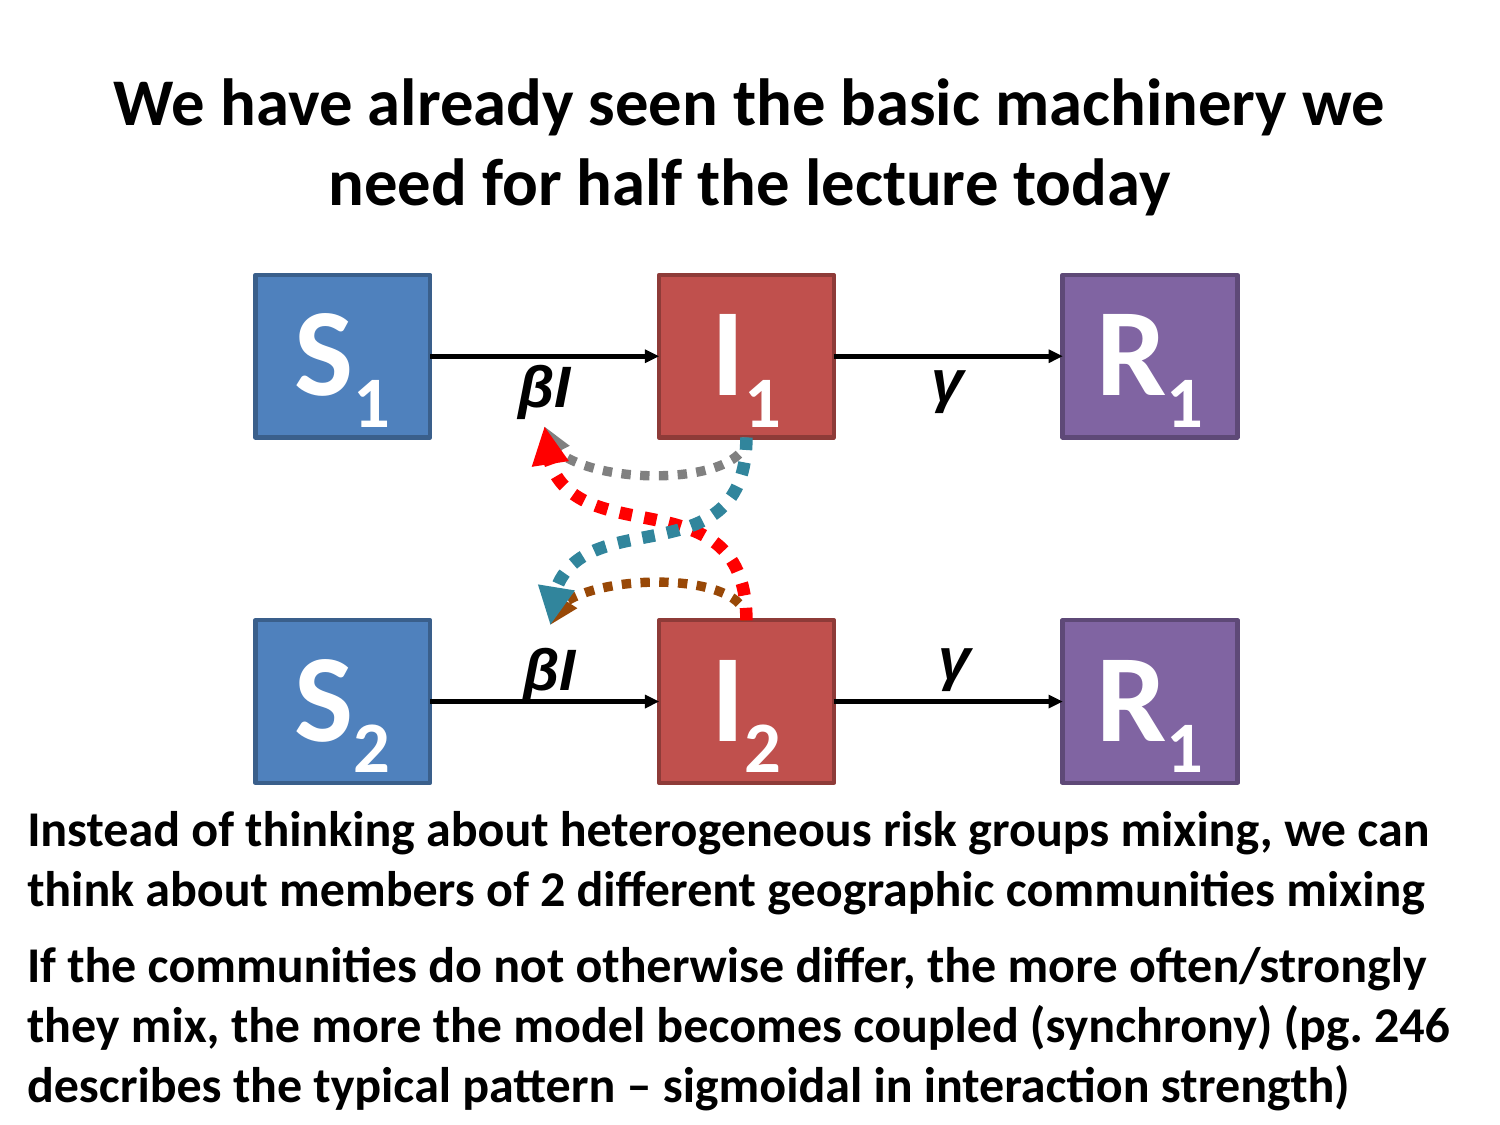

# We have already seen the basic machinery we need for half the lecture today
S1
I1
R1
γ
βI
γ
S2
I2
R1
βI
Instead of thinking about heterogeneous risk groups mixing, we can think about members of 2 different geographic communities mixing
If the communities do not otherwise differ, the more often/strongly they mix, the more the model becomes coupled (synchrony) (pg. 246 describes the typical pattern – sigmoidal in interaction strength)